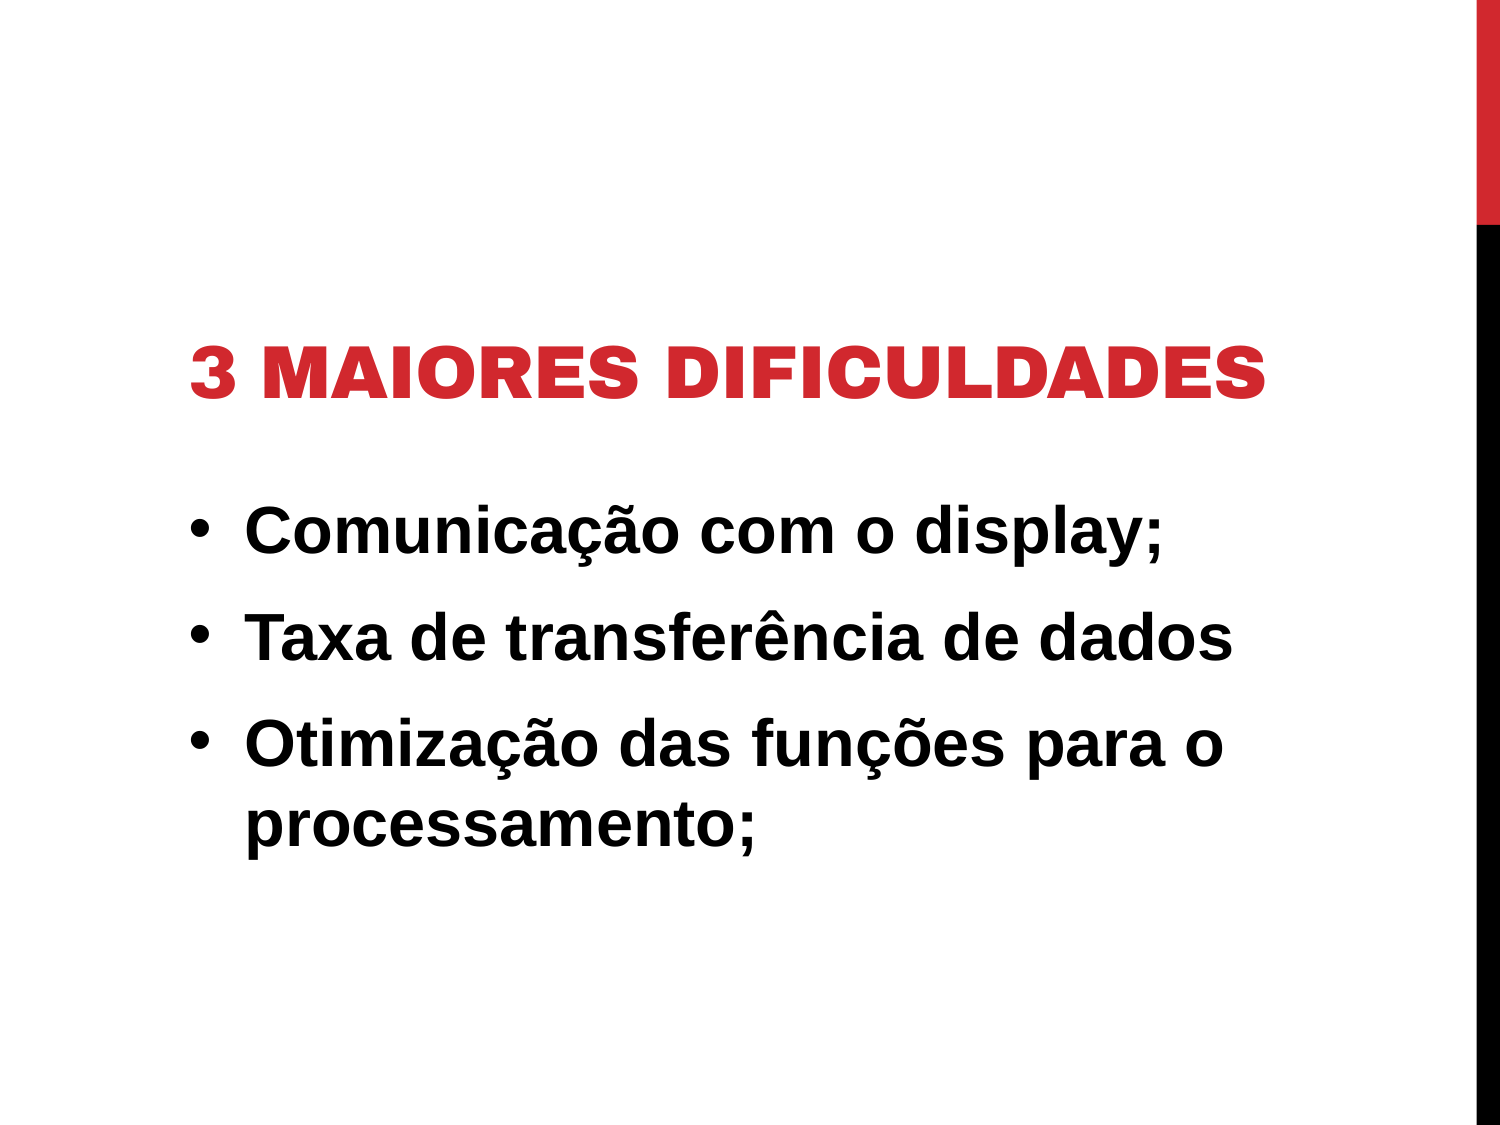

# 3 Maiores dificuldades
Comunicação com o display;
Taxa de transferência de dados
Otimização das funções para o processamento;